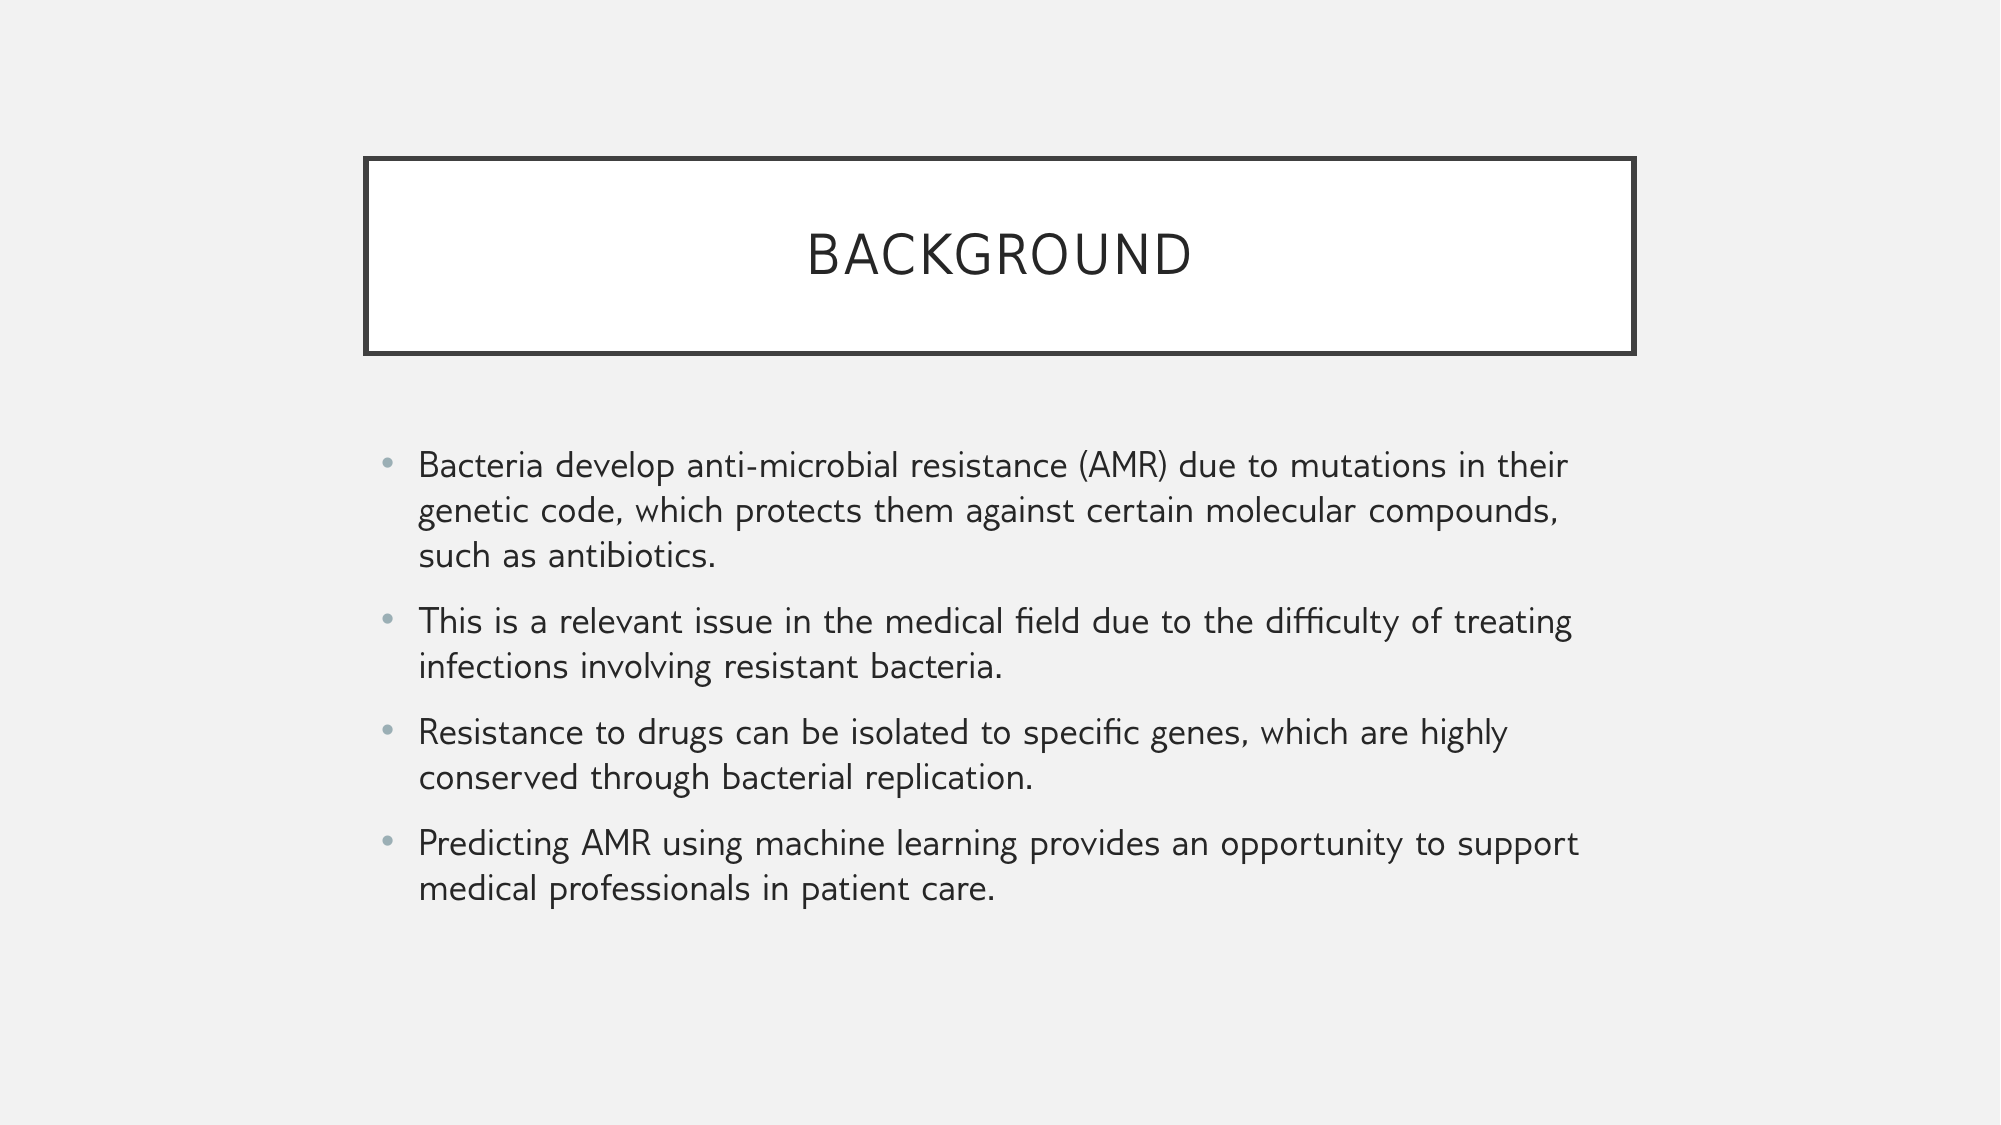

# Background
Bacteria develop anti-microbial resistance (AMR) due to mutations in their genetic code, which protects them against certain molecular compounds, such as antibiotics.
This is a relevant issue in the medical field due to the difficulty of treating infections involving resistant bacteria.
Resistance to drugs can be isolated to specific genes, which are highly conserved through bacterial replication.
Predicting AMR using machine learning provides an opportunity to support medical professionals in patient care.